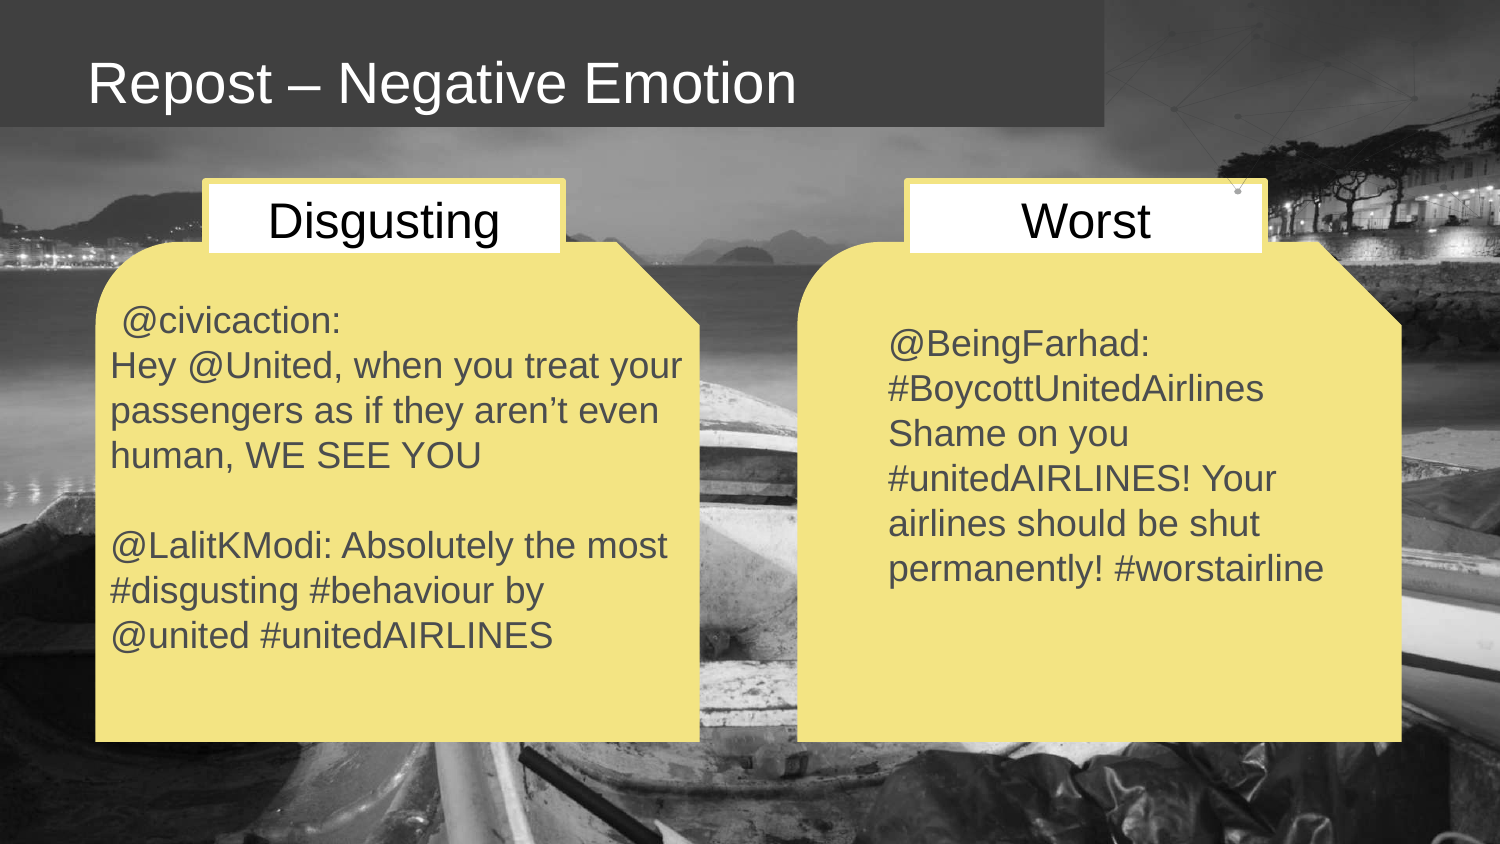

Repost – Negative Emotion
Disgusting
Worst

 @civicaction:
Hey @United, when you treat your passengers as if they aren’t even human, WE SEE YOU

@LalitKModi: Absolutely the most #disgusting #behaviour by @united #unitedAIRLINES

@BeingFarhad: #BoycottUnitedAirlines Shame on you #unitedAIRLINES! Your airlines should be shut permanently! #worstairline